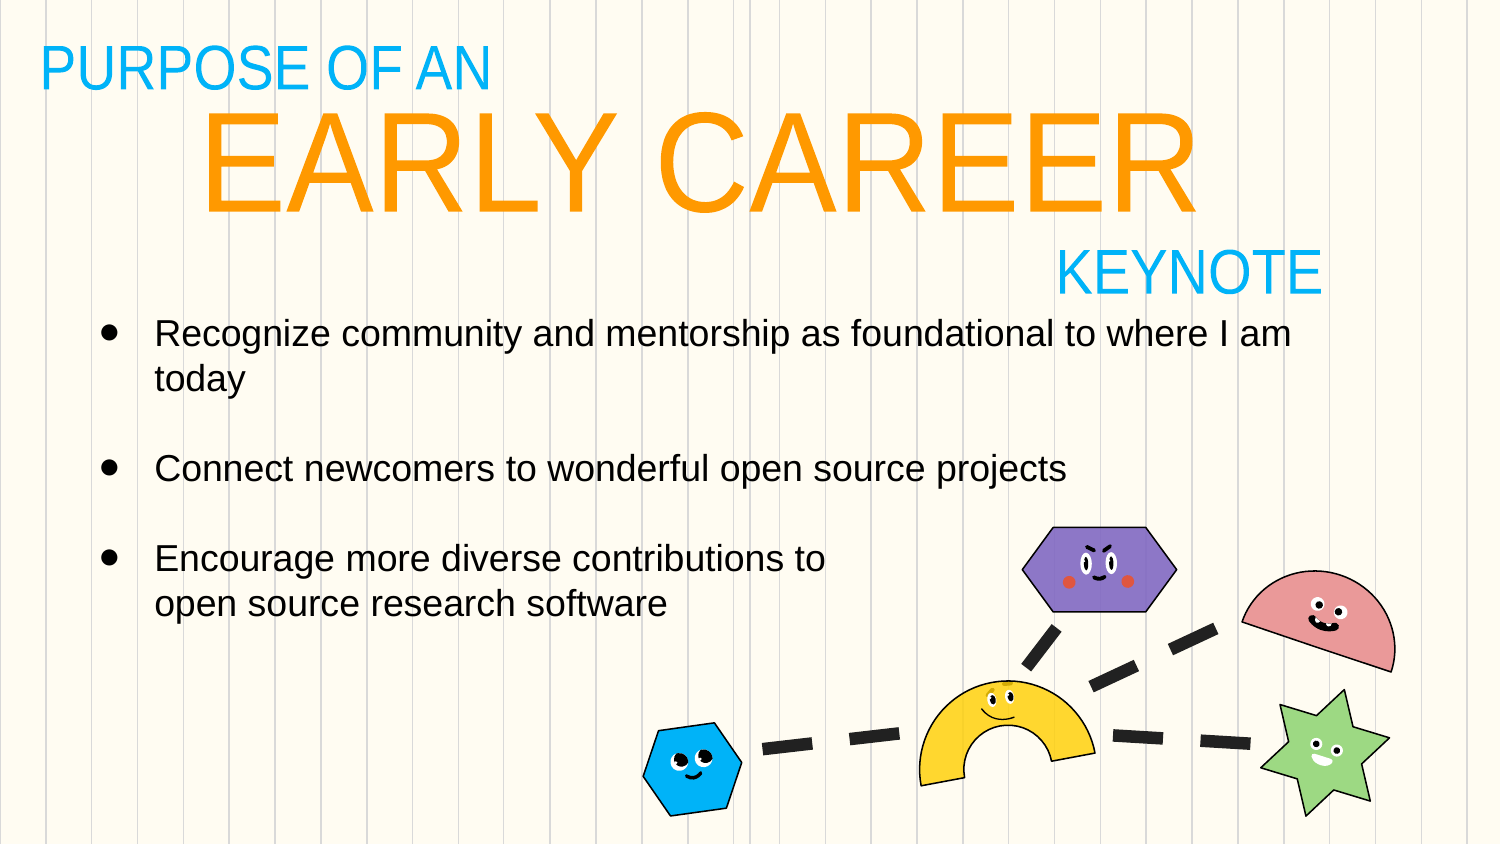

PURPOSE OF AN
EARLY CAREER
KEYNOTE
Recognize community and mentorship as foundational to where I am today

Connect newcomers to wonderful open source projects

Encourage more diverse contributions to
open source research software